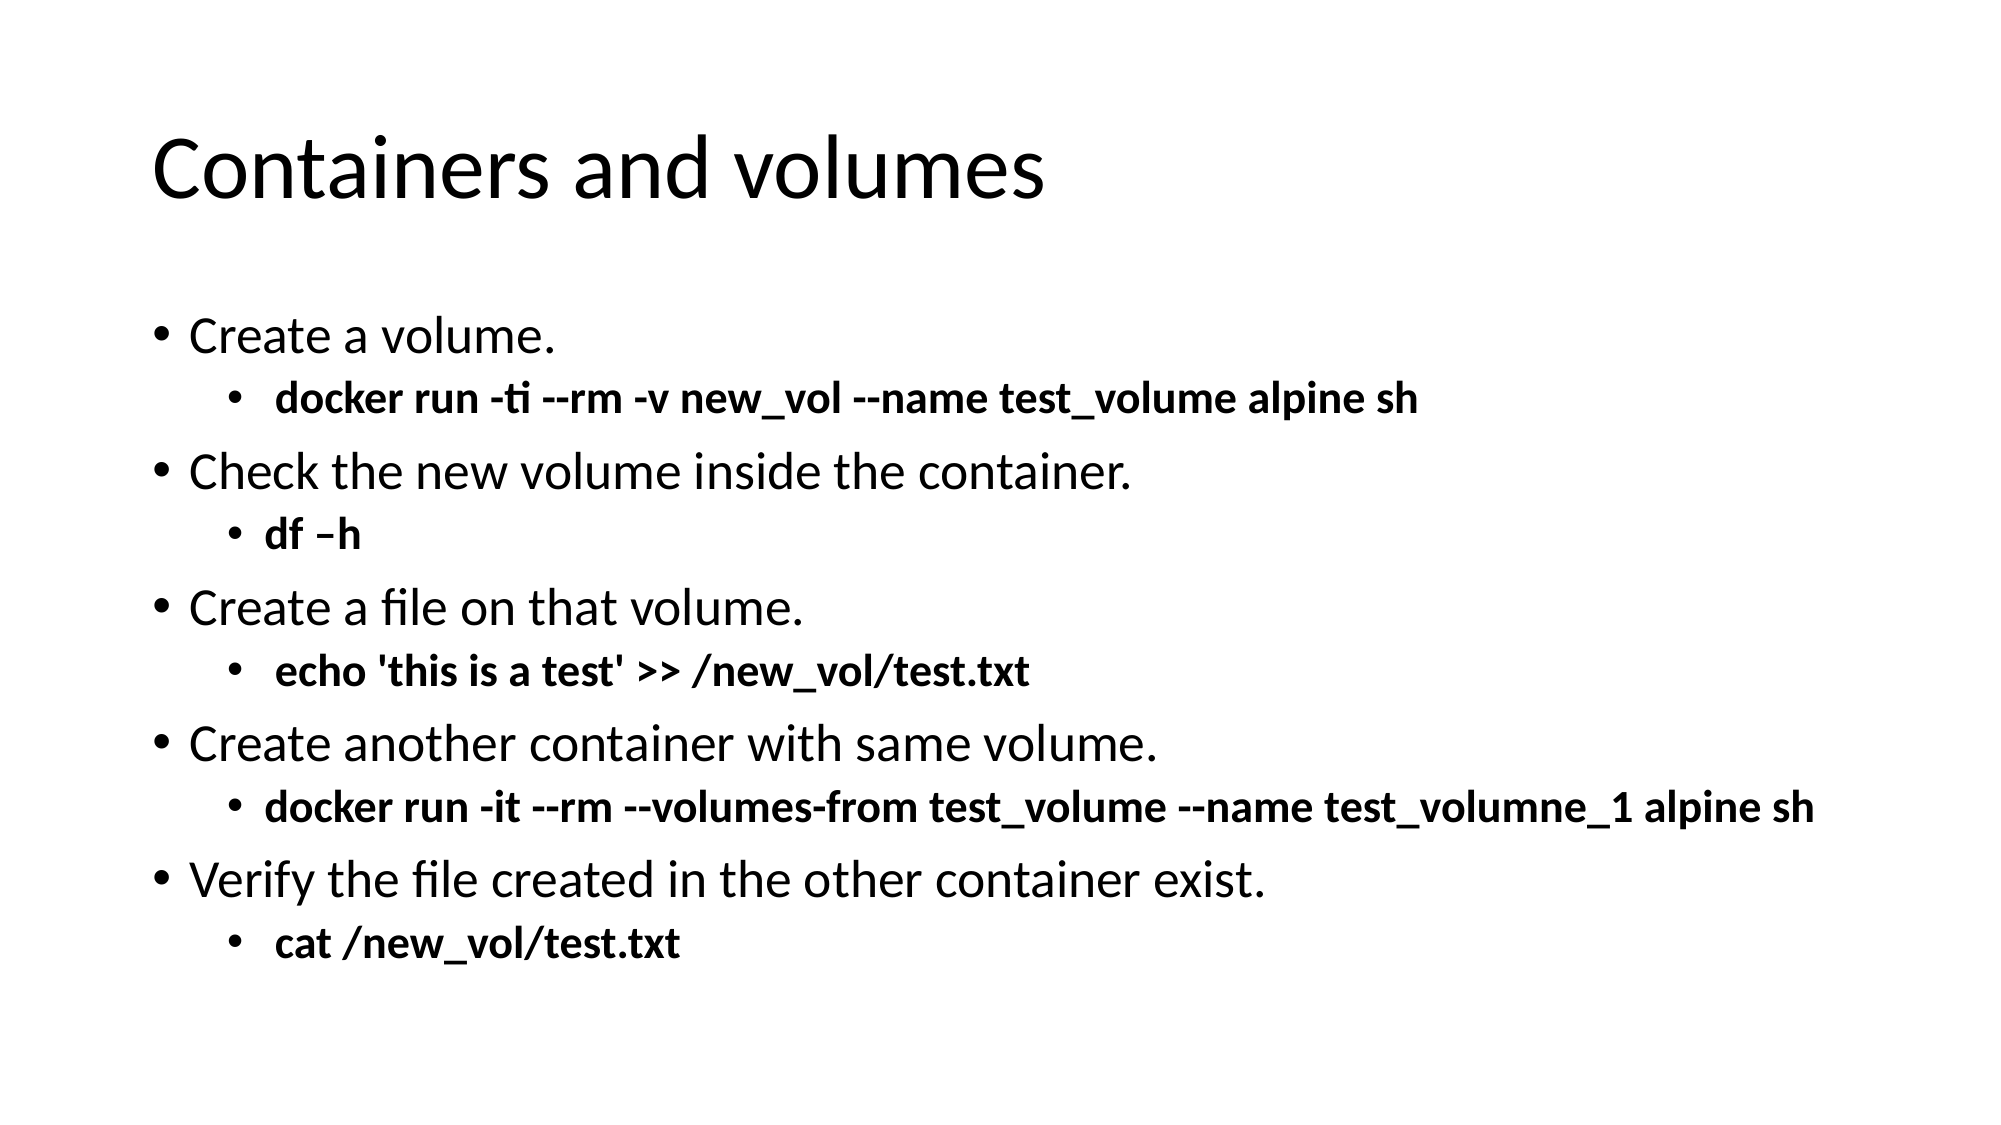

# Containers and volumes
Create a volume.
 docker run -ti --rm -v new_vol --name test_volume alpine sh
Check the new volume inside the container.
df –h
Create a file on that volume.
 echo 'this is a test' >> /new_vol/test.txt
Create another container with same volume.
docker run -it --rm --volumes-from test_volume --name test_volumne_1 alpine sh
Verify the file created in the other container exist.
 cat /new_vol/test.txt